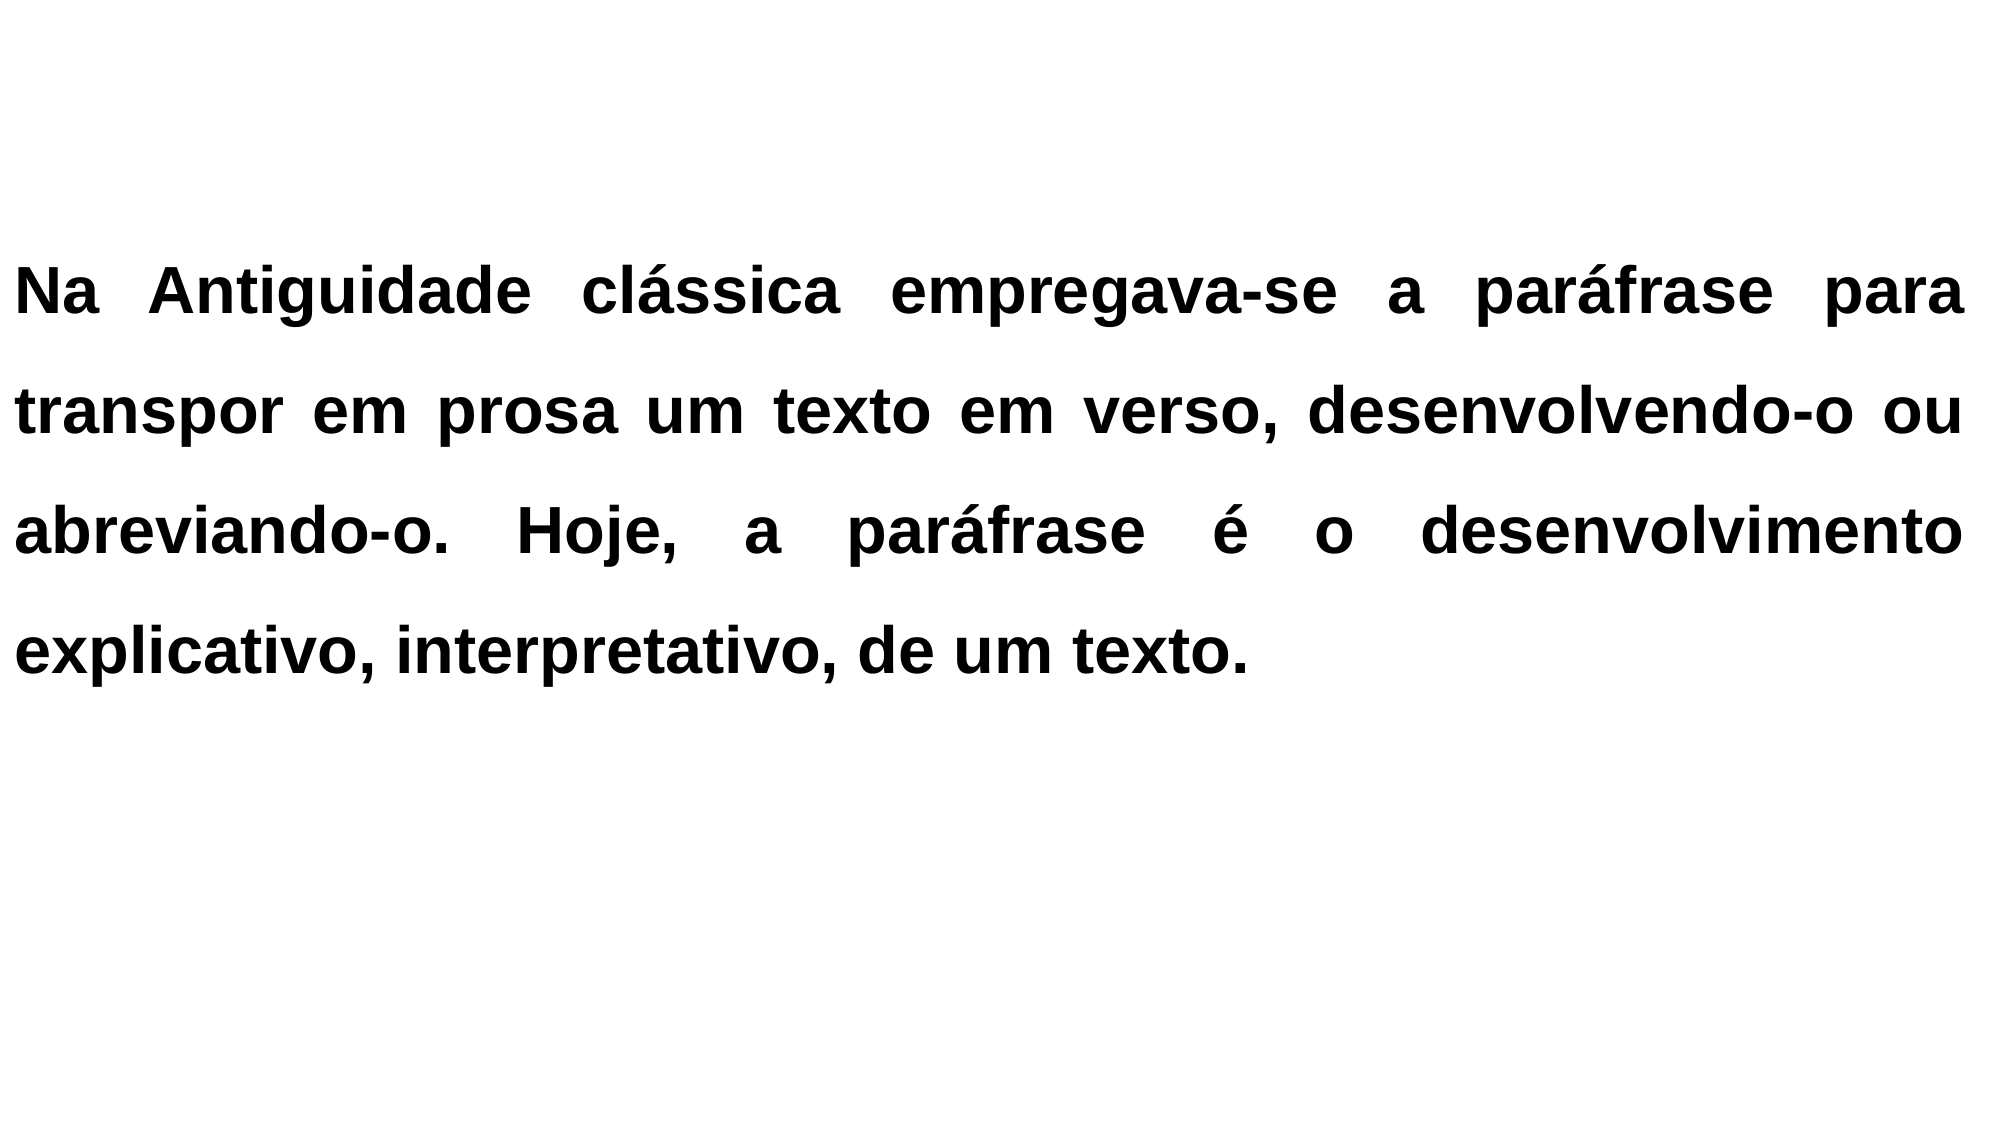

Na Antiguidade clássica empregava-se a paráfrase para transpor em prosa um texto em verso, desenvolvendo-o ou abreviando-o. Hoje, a paráfrase é o desenvolvimento explicativo, interpretativo, de um texto.